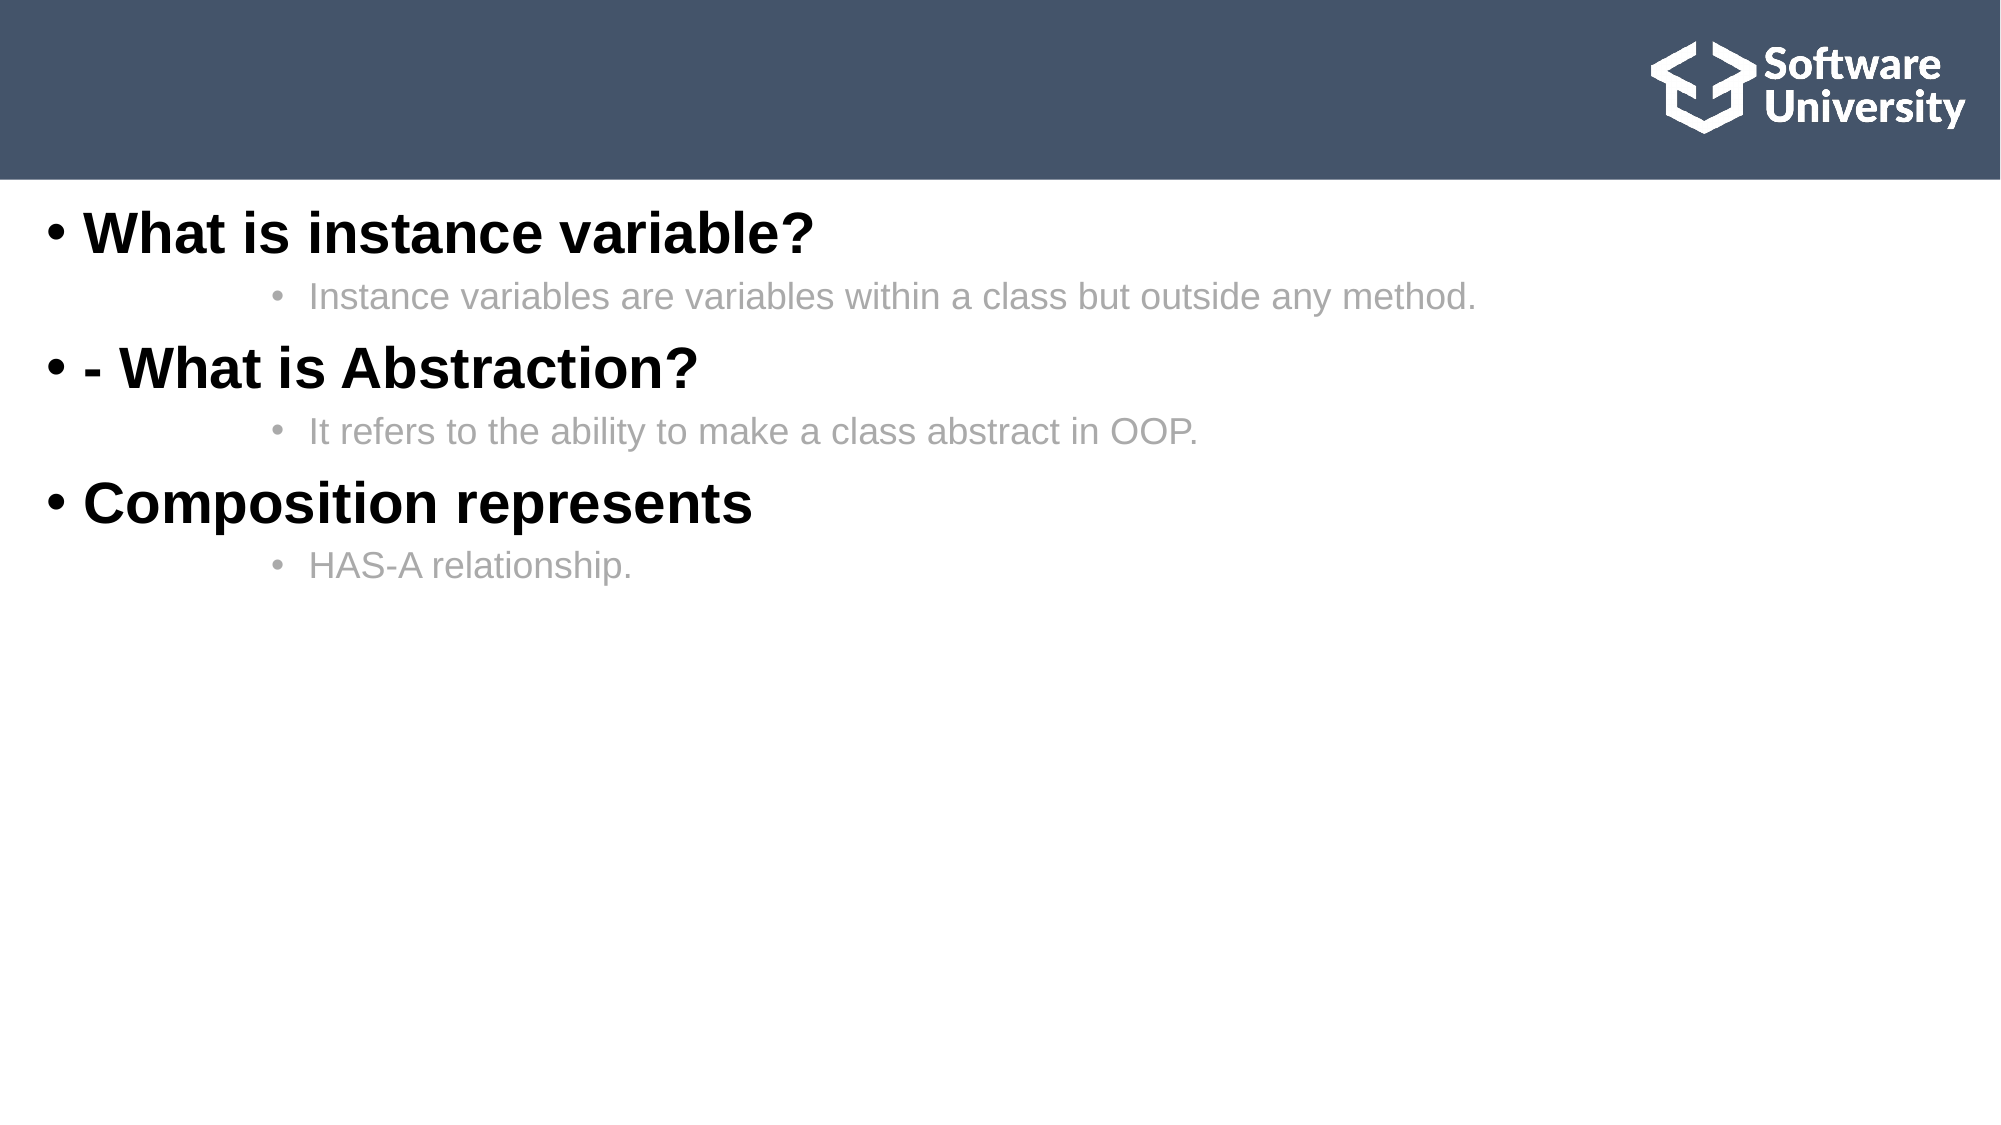

#
What is instance variable?
Instance variables are variables within a class but outside any method.
- What is Abstraction?
It refers to the ability to make a class abstract in OOP.
Composition represents
HAS-A relationship.